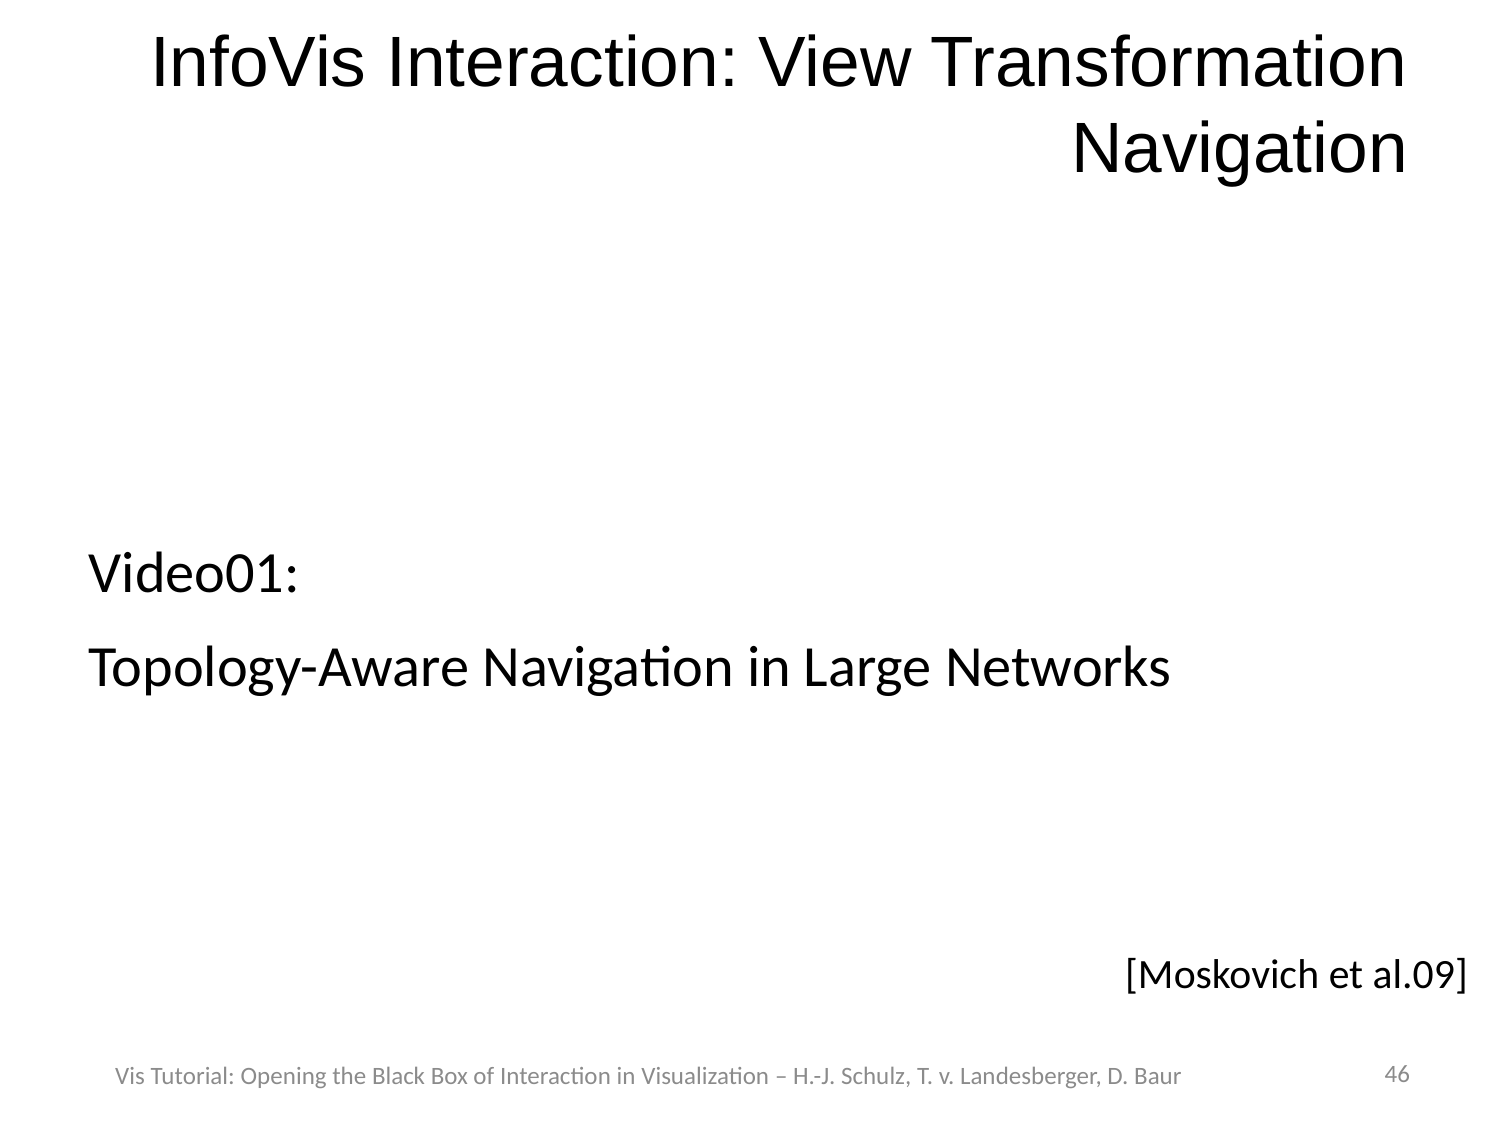

InfoVis Interaction: View Transformation
Navigation
Video01:
Topology-Aware Navigation in Large Networks
[Moskovich et al.09]
46
Vis Tutorial: Opening the Black Box of Interaction in Visualization – H.-J. Schulz, T. v. Landesberger, D. Baur